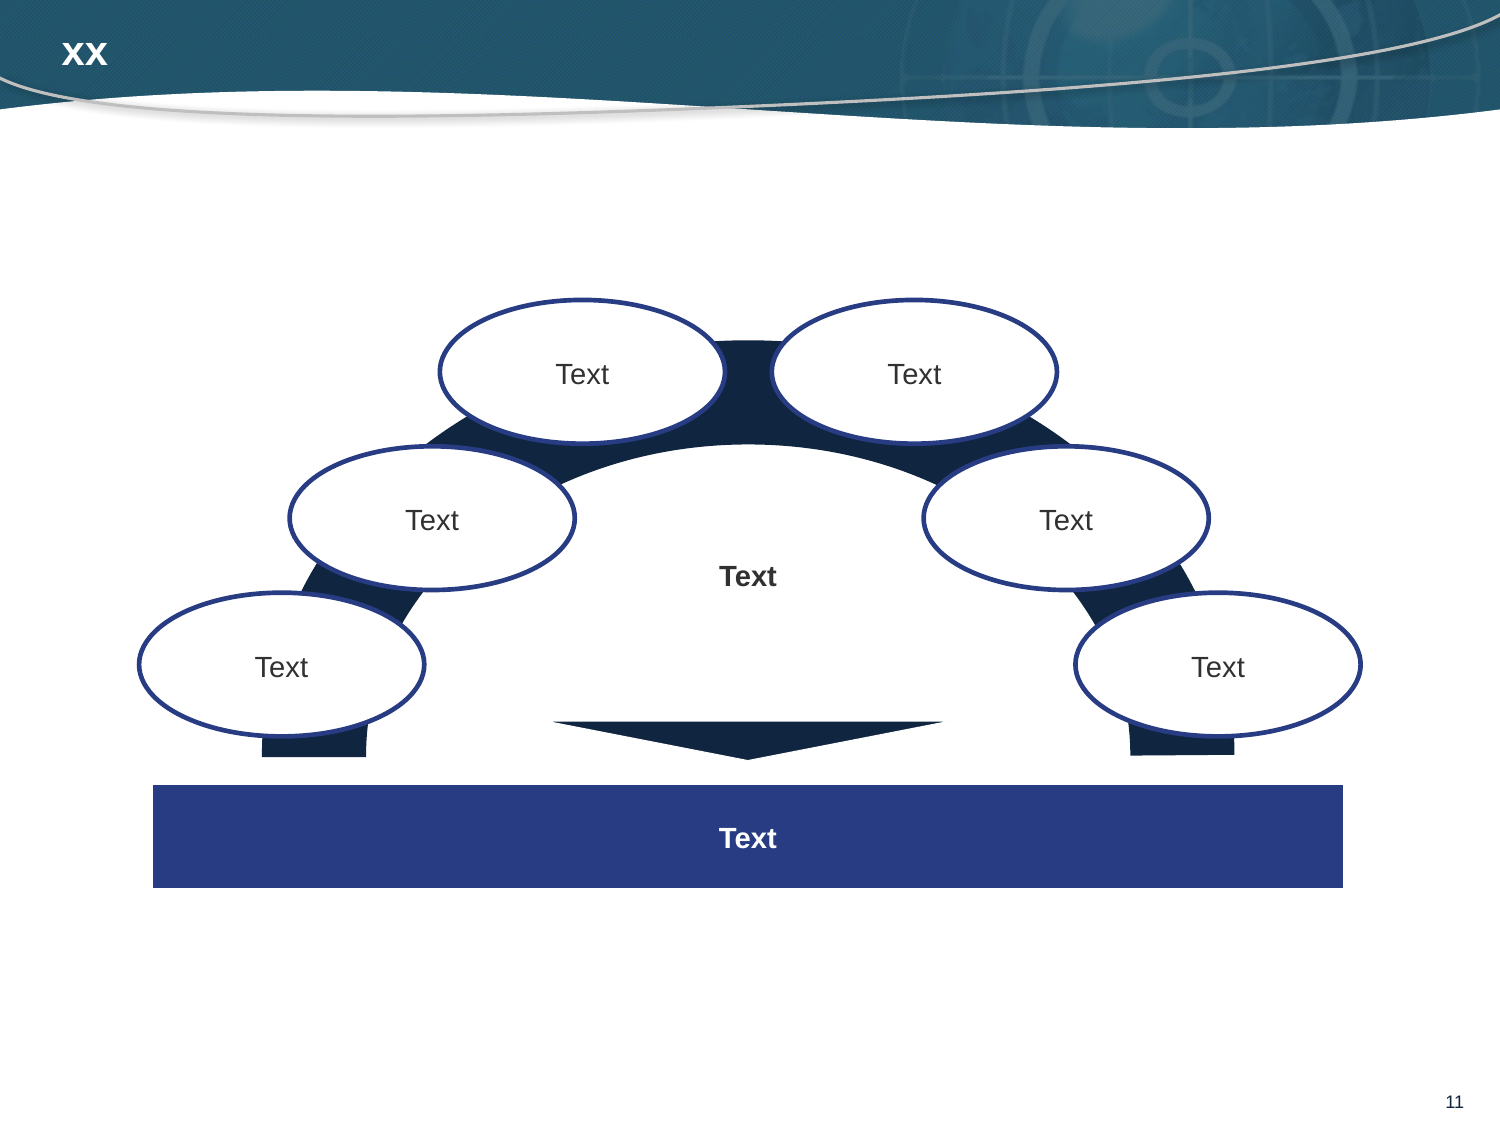

# xx
Text
Text
Text
Text
Text
Text
Text

Text